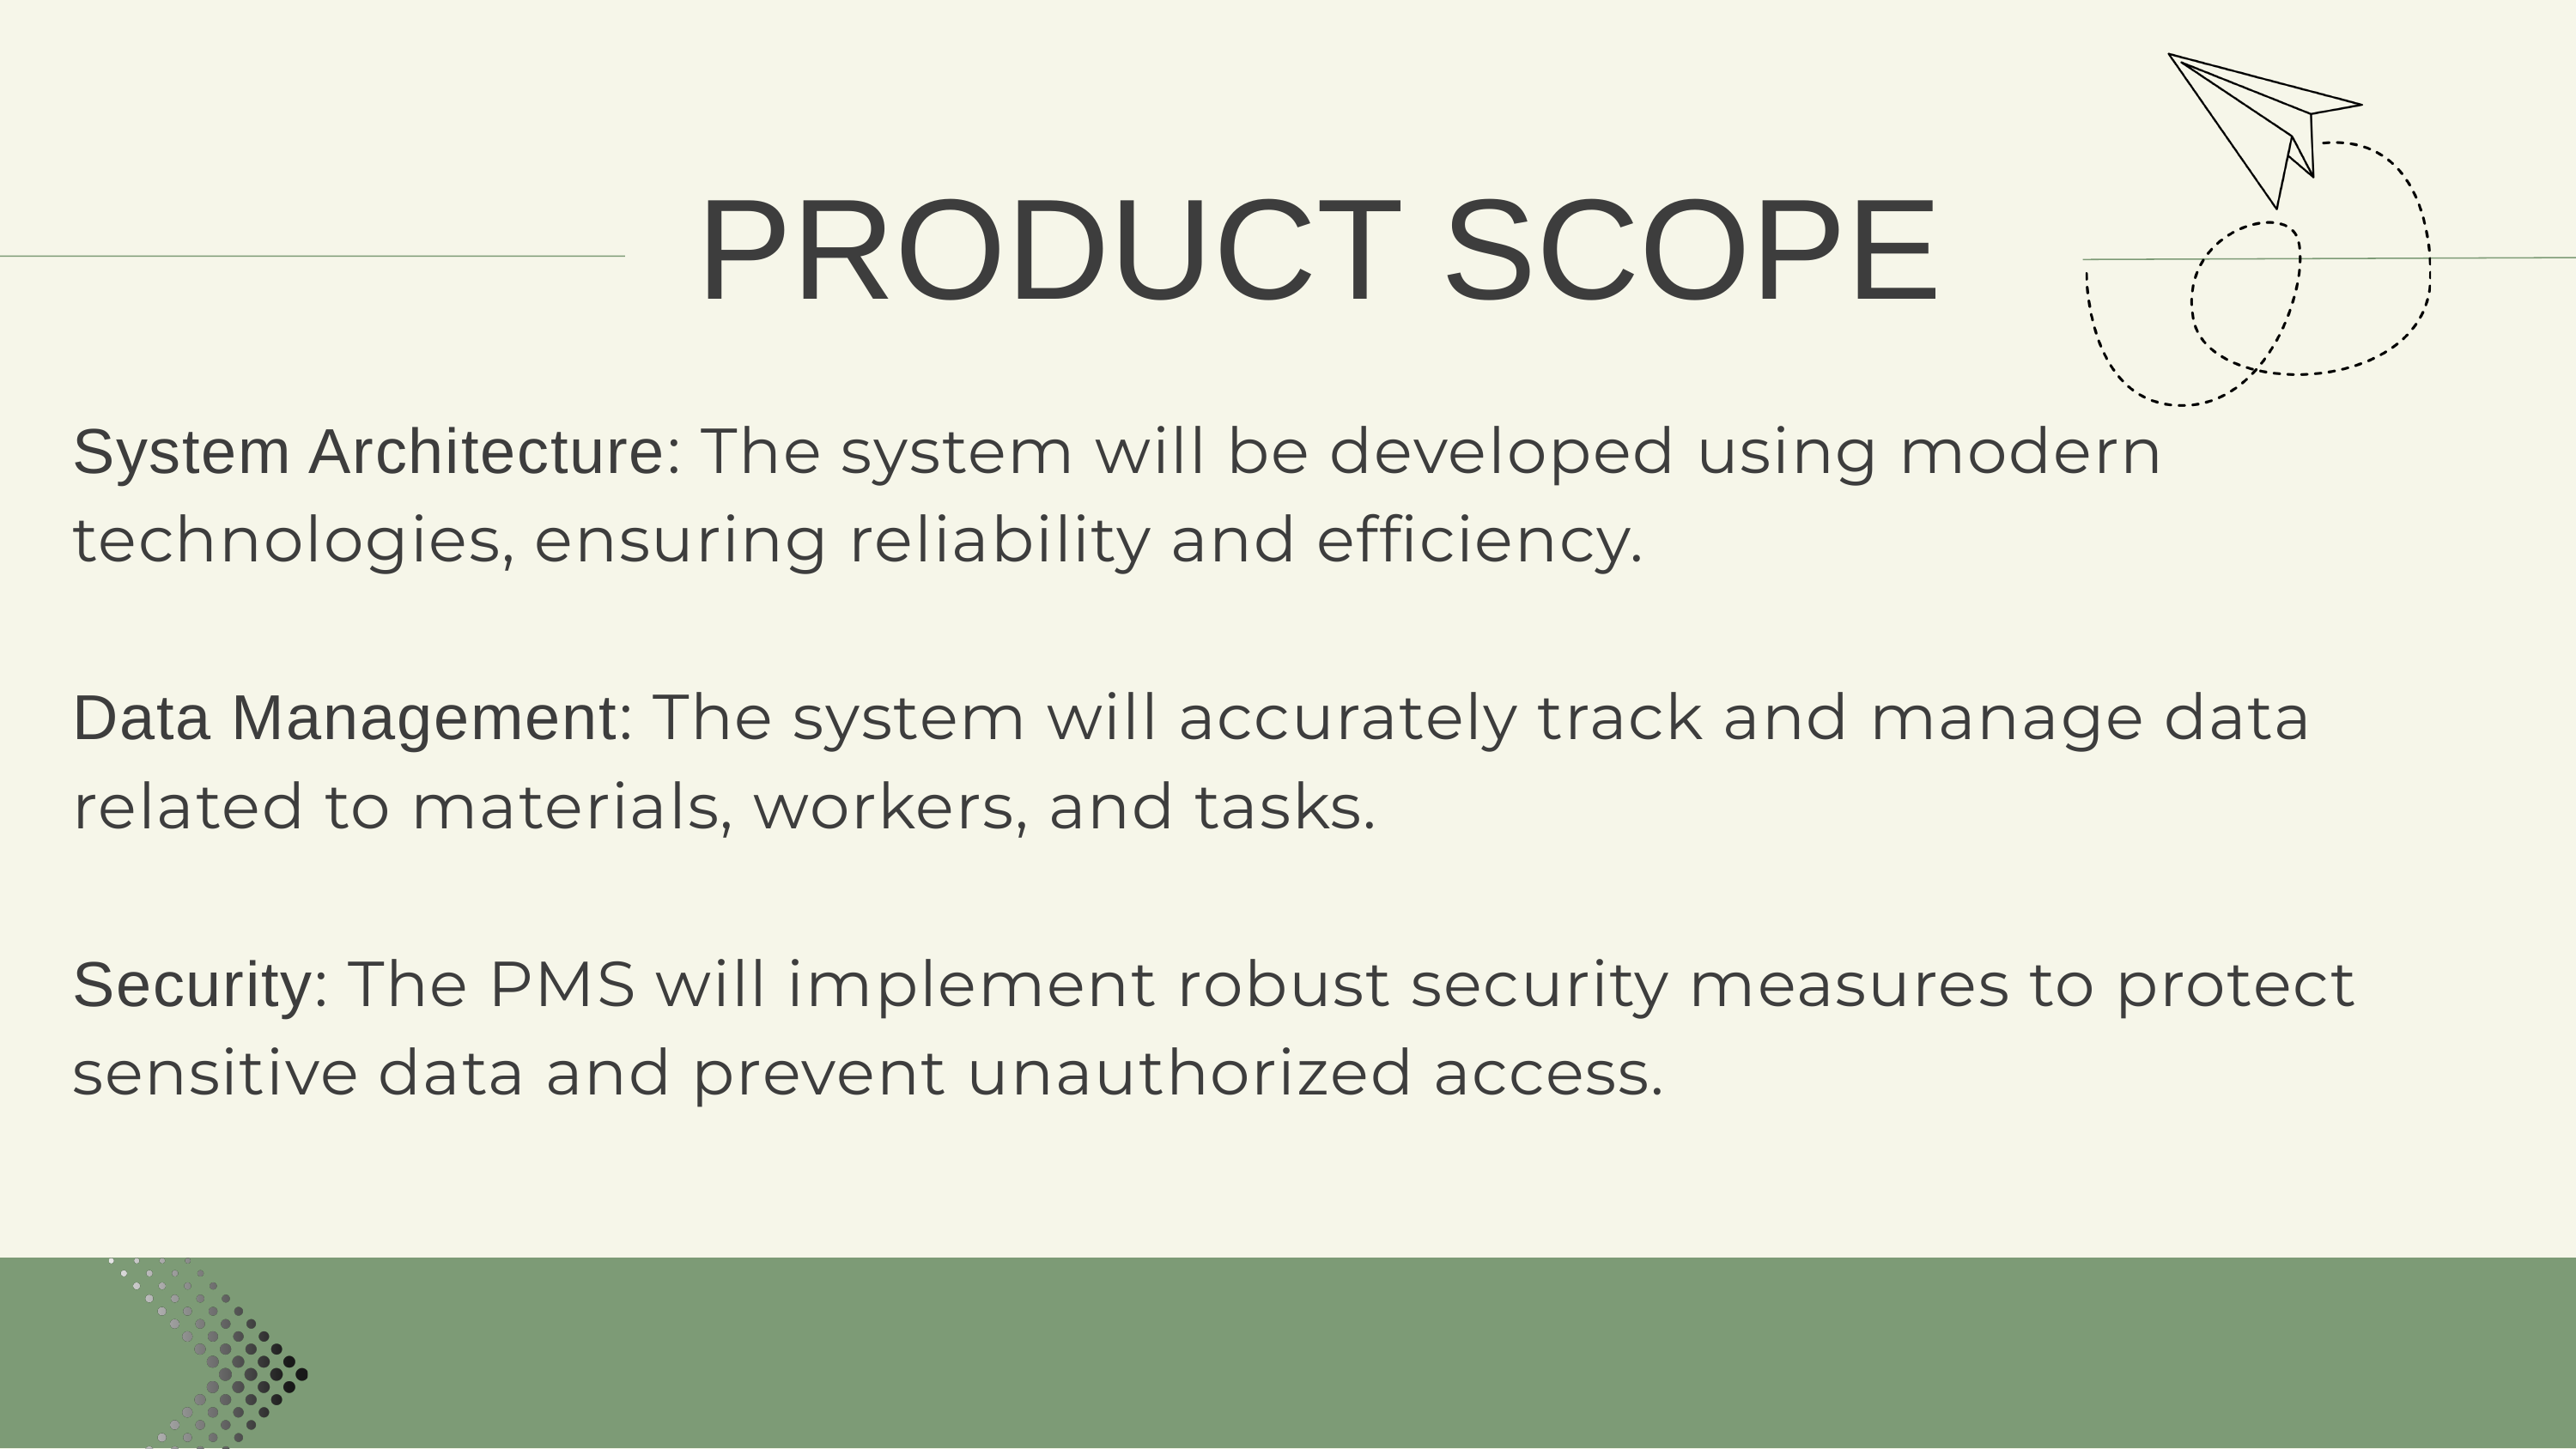

PRODUCT SCOPE

System Architecture: The system will be developed using modern technologies, ensuring reliability and efficiency.

Data Management: The system will accurately track and manage data related to materials, workers, and tasks.

Security: The PMS will implement robust security measures to protect sensitive data and prevent unauthorized access.